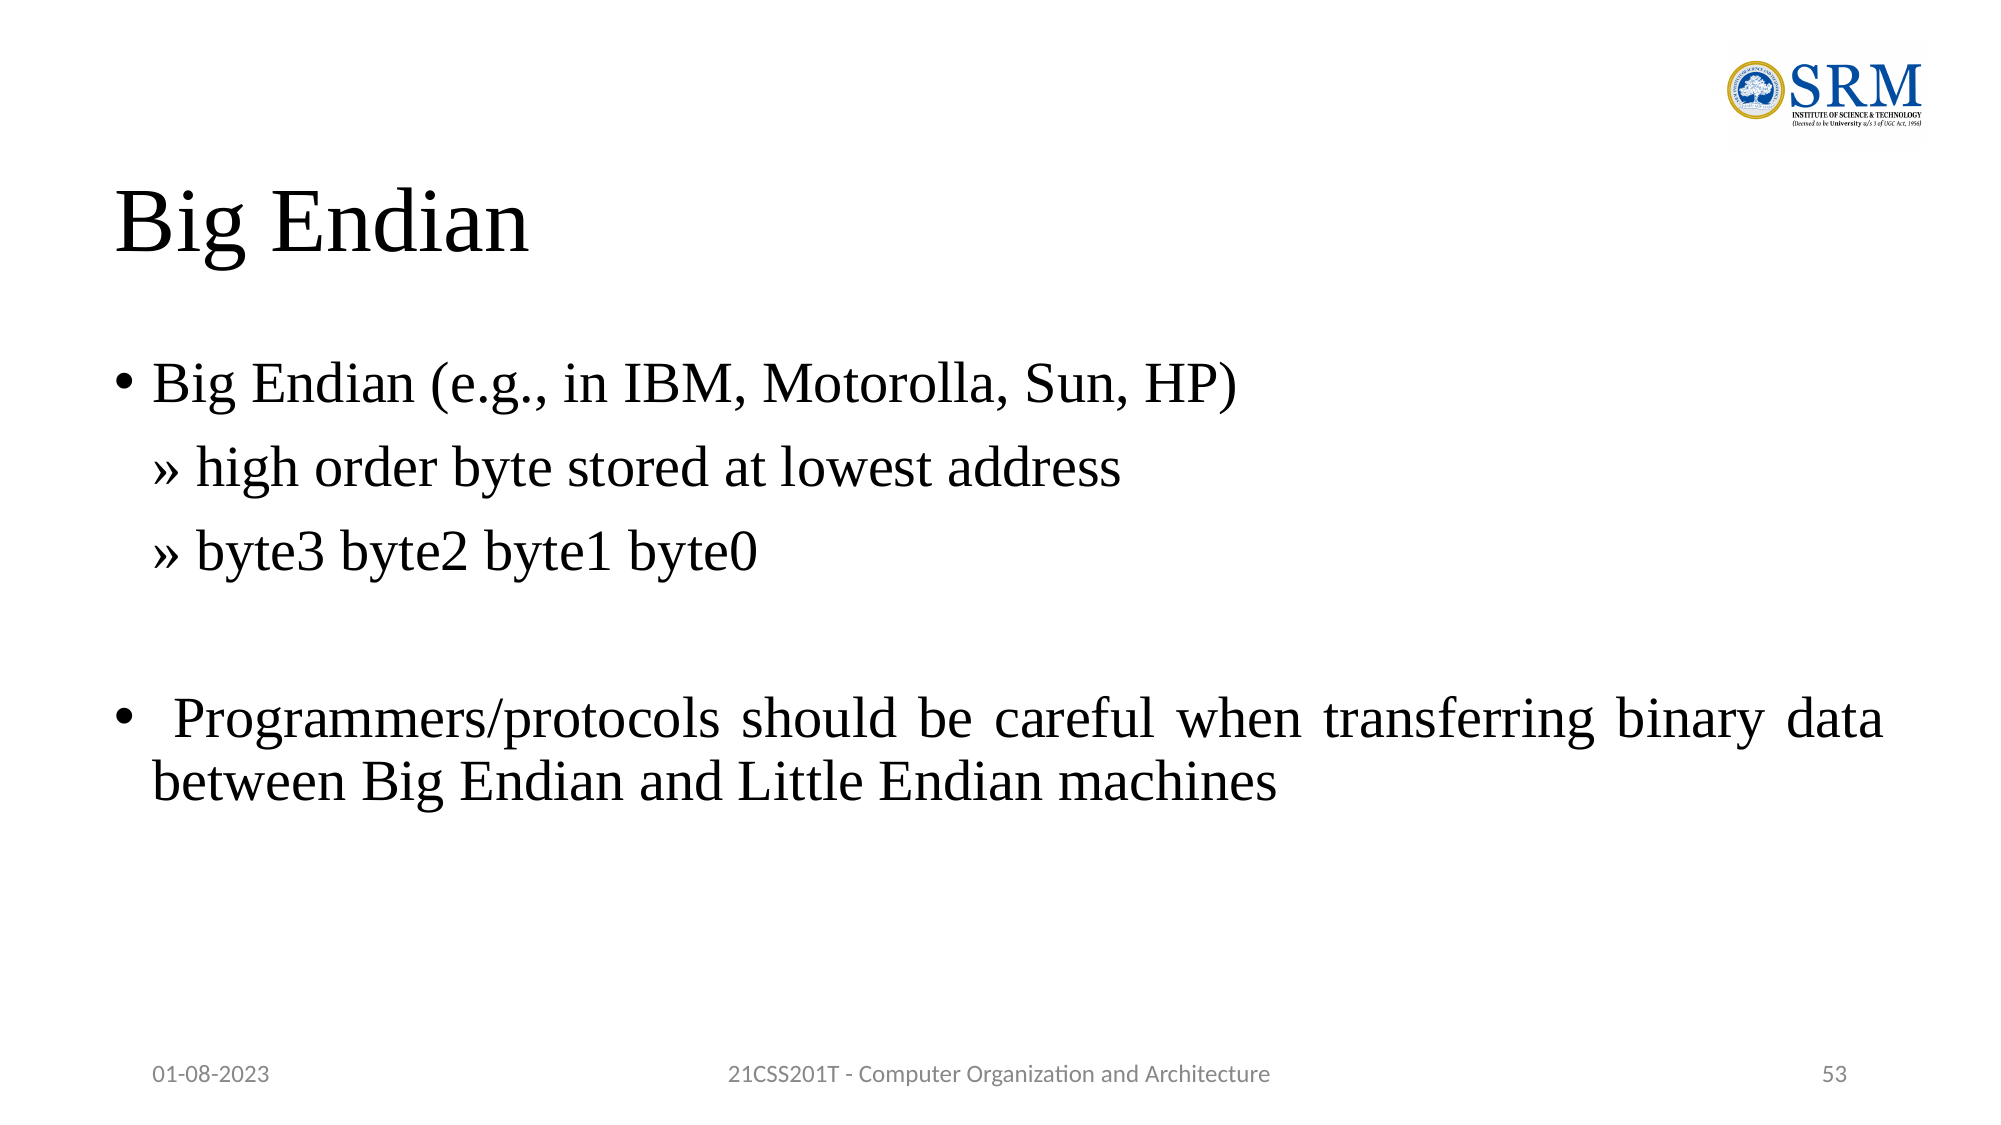

# Big Endian
Big Endian (e.g., in IBM, Motorolla, Sun, HP)
	» high order byte stored at lowest address
	» byte3 byte2 byte1 byte0

 Programmers/protocols should be careful when transferring binary data between Big Endian and Little Endian machines

01-08-2023
21CSS201T - Computer Organization and Architecture
53